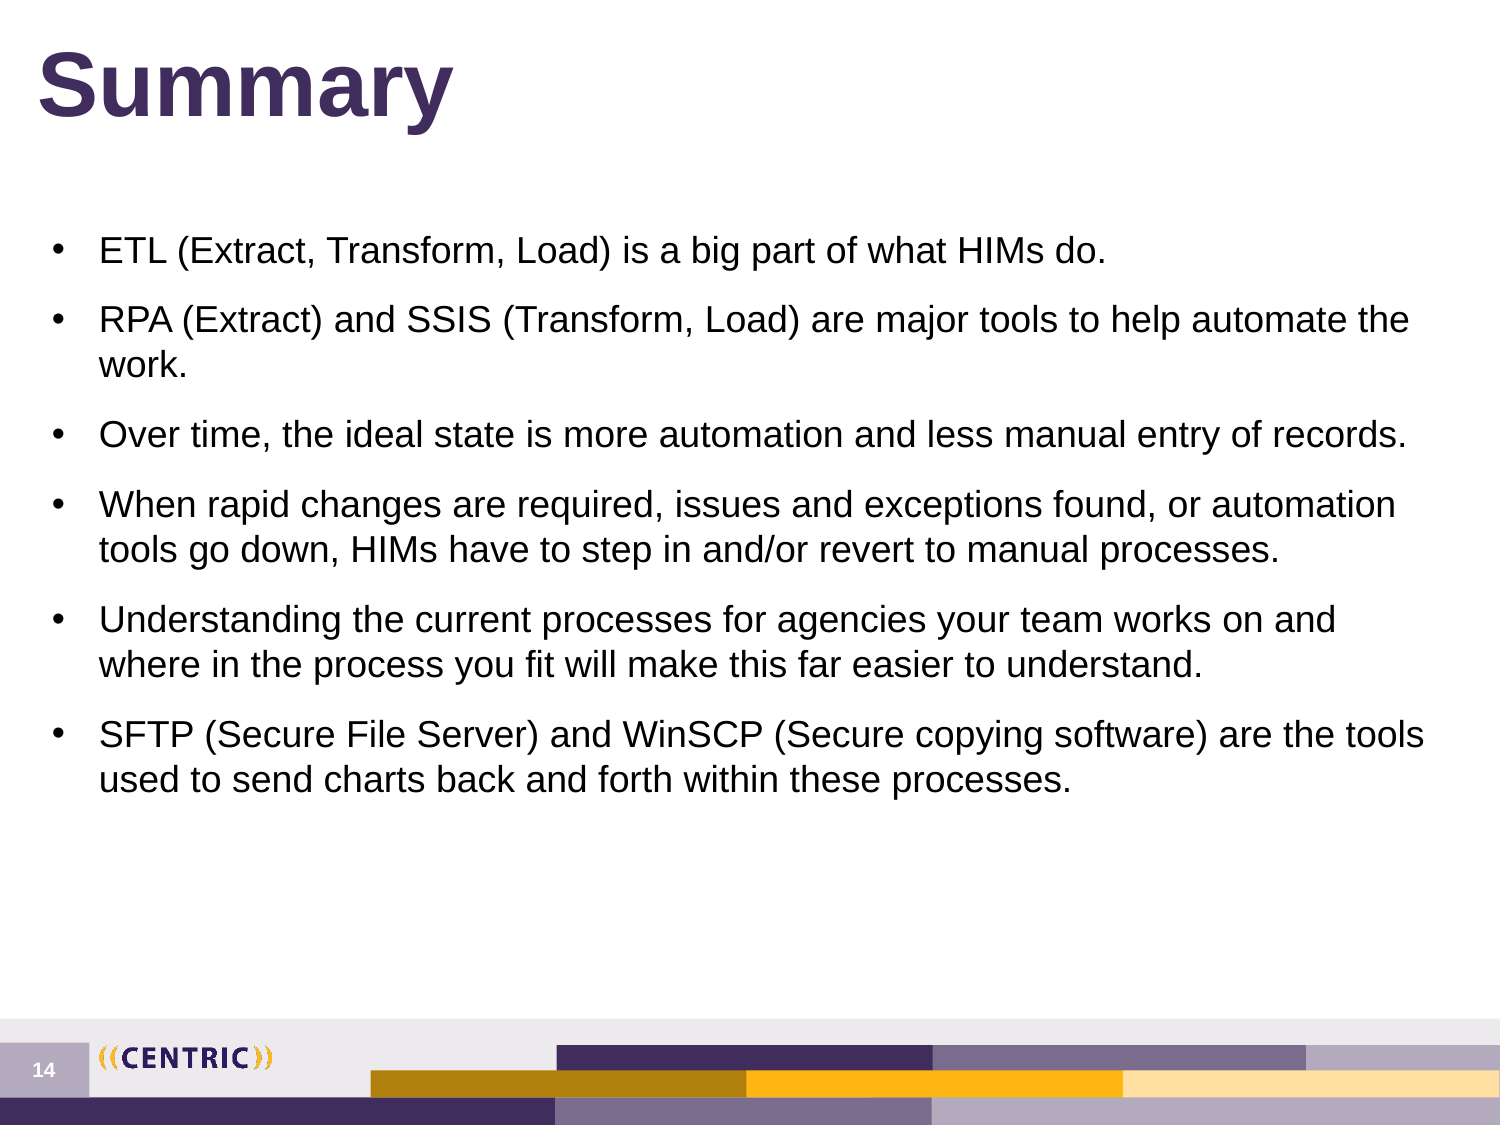

# Summary
ETL (Extract, Transform, Load) is a big part of what HIMs do.
RPA (Extract) and SSIS (Transform, Load) are major tools to help automate the work.
Over time, the ideal state is more automation and less manual entry of records.
When rapid changes are required, issues and exceptions found, or automation tools go down, HIMs have to step in and/or revert to manual processes.
Understanding the current processes for agencies your team works on and where in the process you fit will make this far easier to understand.
SFTP (Secure File Server) and WinSCP (Secure copying software) are the tools used to send charts back and forth within these processes.

14